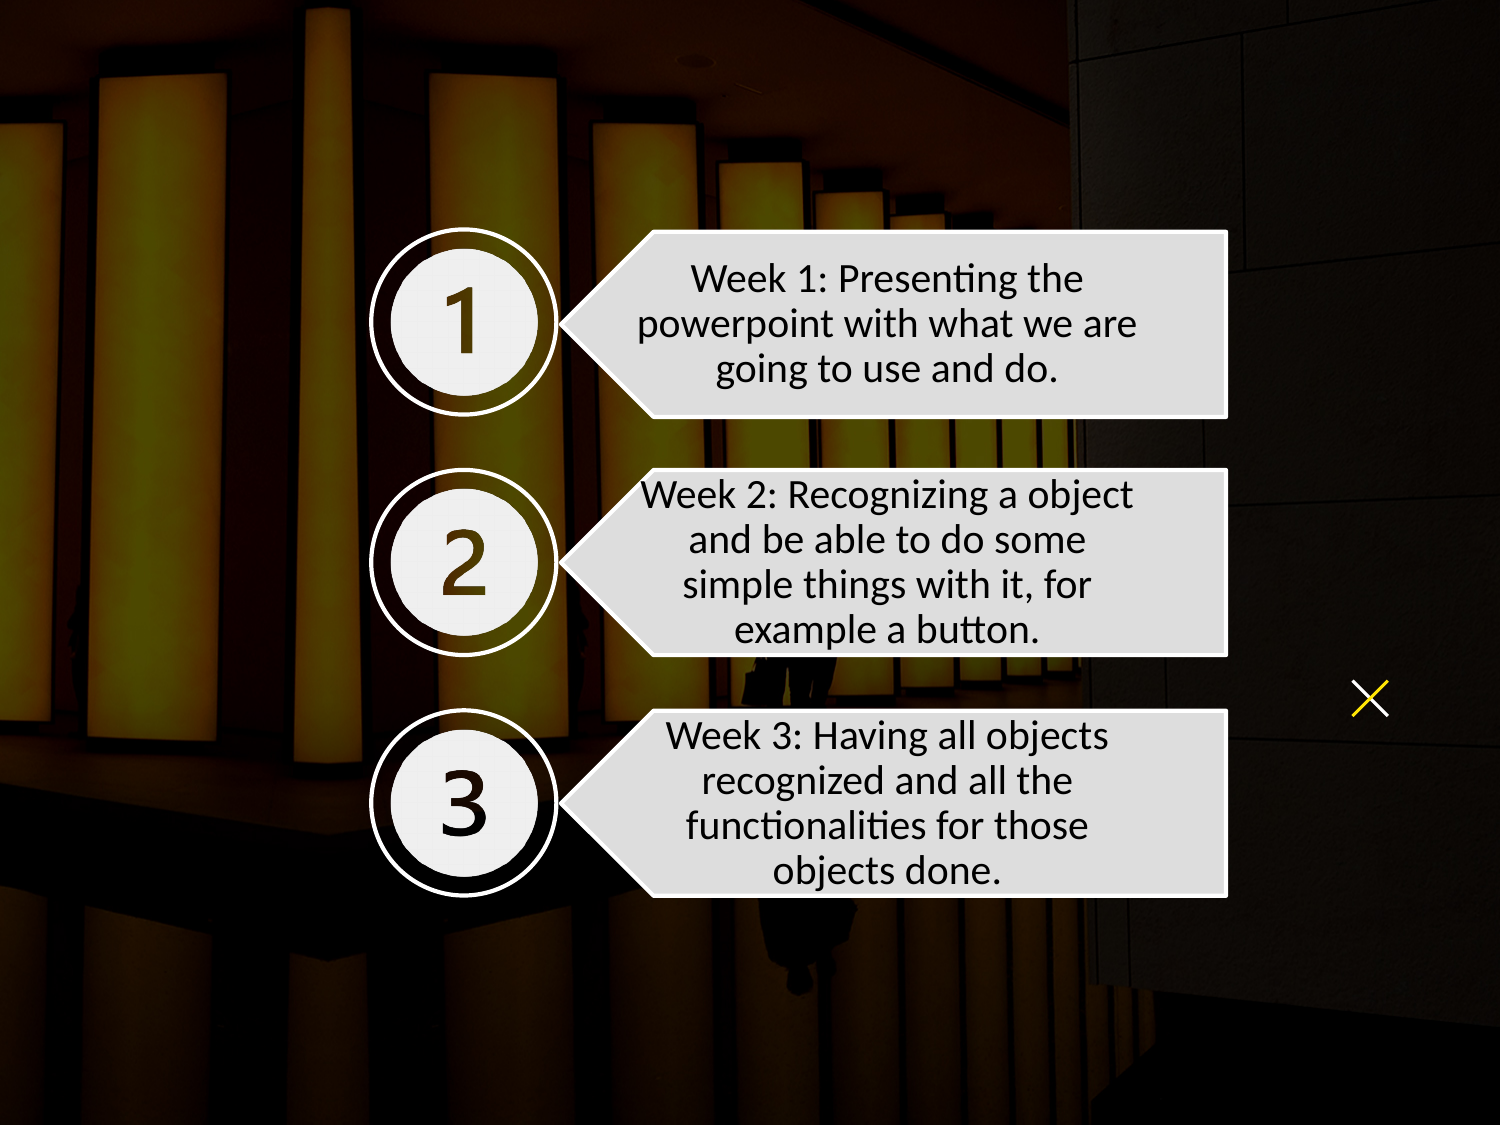

Week 1: Presenting the powerpoint with what we are going to use and do.
Week 2: Recognizing a object and be able to do some simple things with it, for example a button.
Week 3: Having all objects recognized and all the functionalities for those objects done.